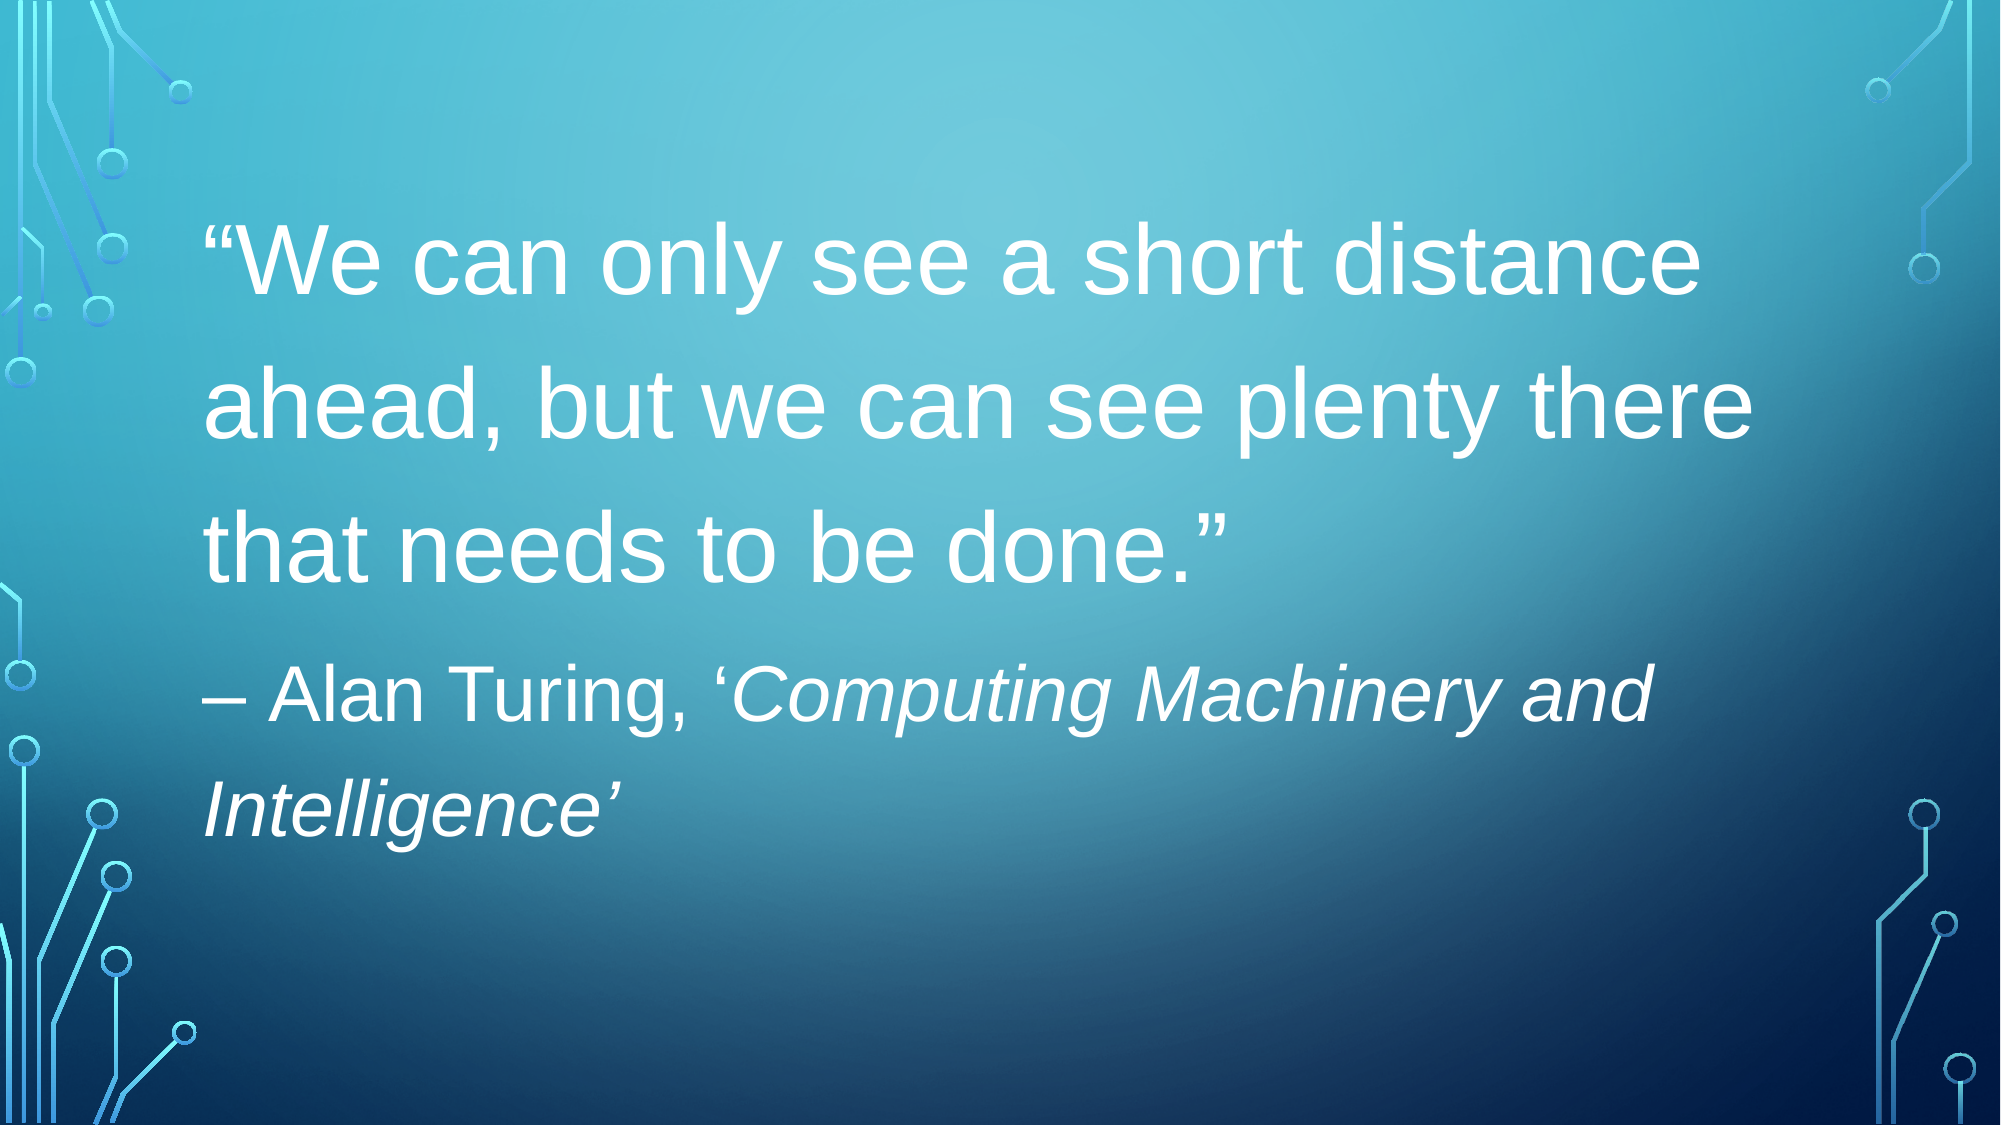

“We can only see a short distance ahead, but we can see plenty there that needs to be done.”
– Alan Turing, ‘Computing Machinery and Intelligence’